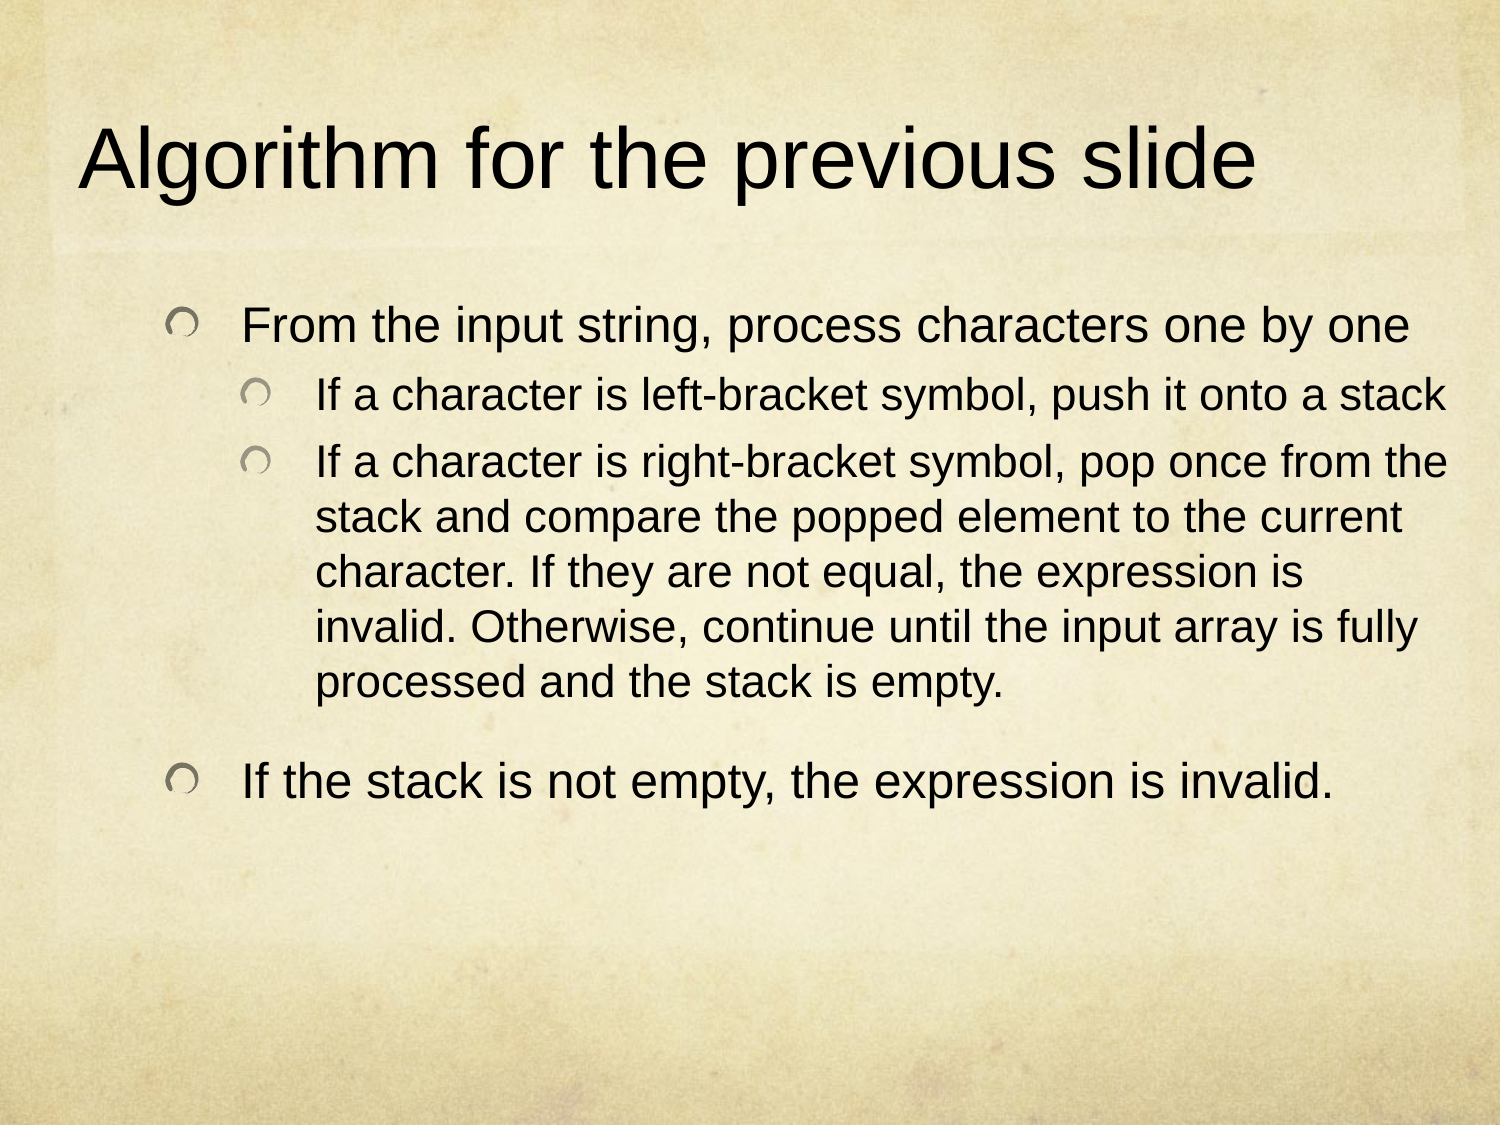

# Algorithm for the previous slide
From the input string, process characters one by one
If a character is left-bracket symbol, push it onto a stack
If a character is right-bracket symbol, pop once from the stack and compare the popped element to the current character. If they are not equal, the expression is invalid. Otherwise, continue until the input array is fully processed and the stack is empty.
If the stack is not empty, the expression is invalid.